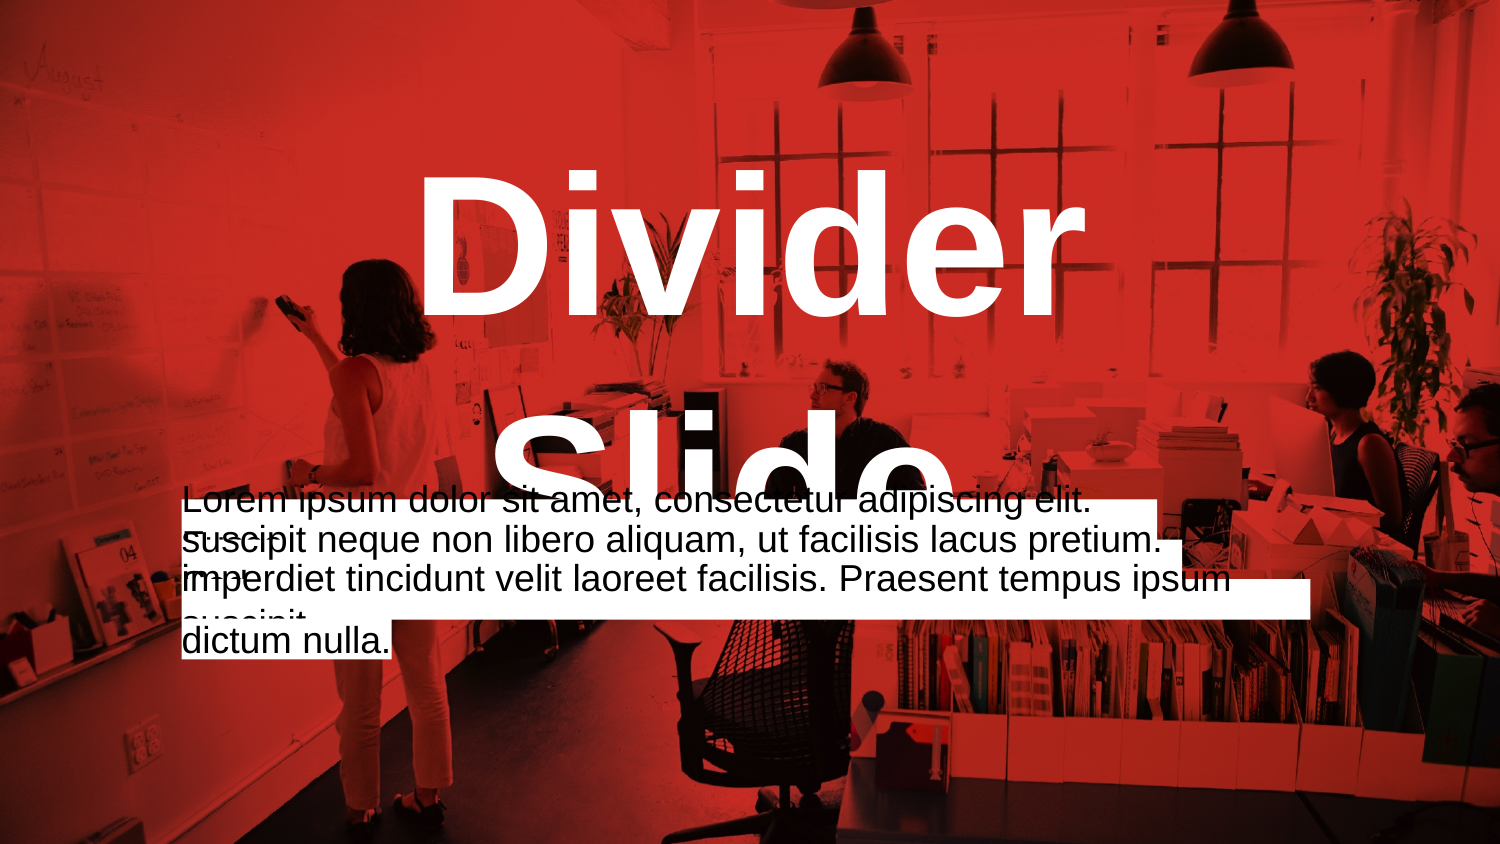

Divider Slide.
Lorem ipsum dolor sit amet, consectetur adipiscing elit. Fusce
suscipit neque non libero aliquam, ut facilisis lacus pretium. Sed
imperdiet tincidunt velit laoreet facilisis. Praesent tempus ipsum suscipit
dictum nulla.
12